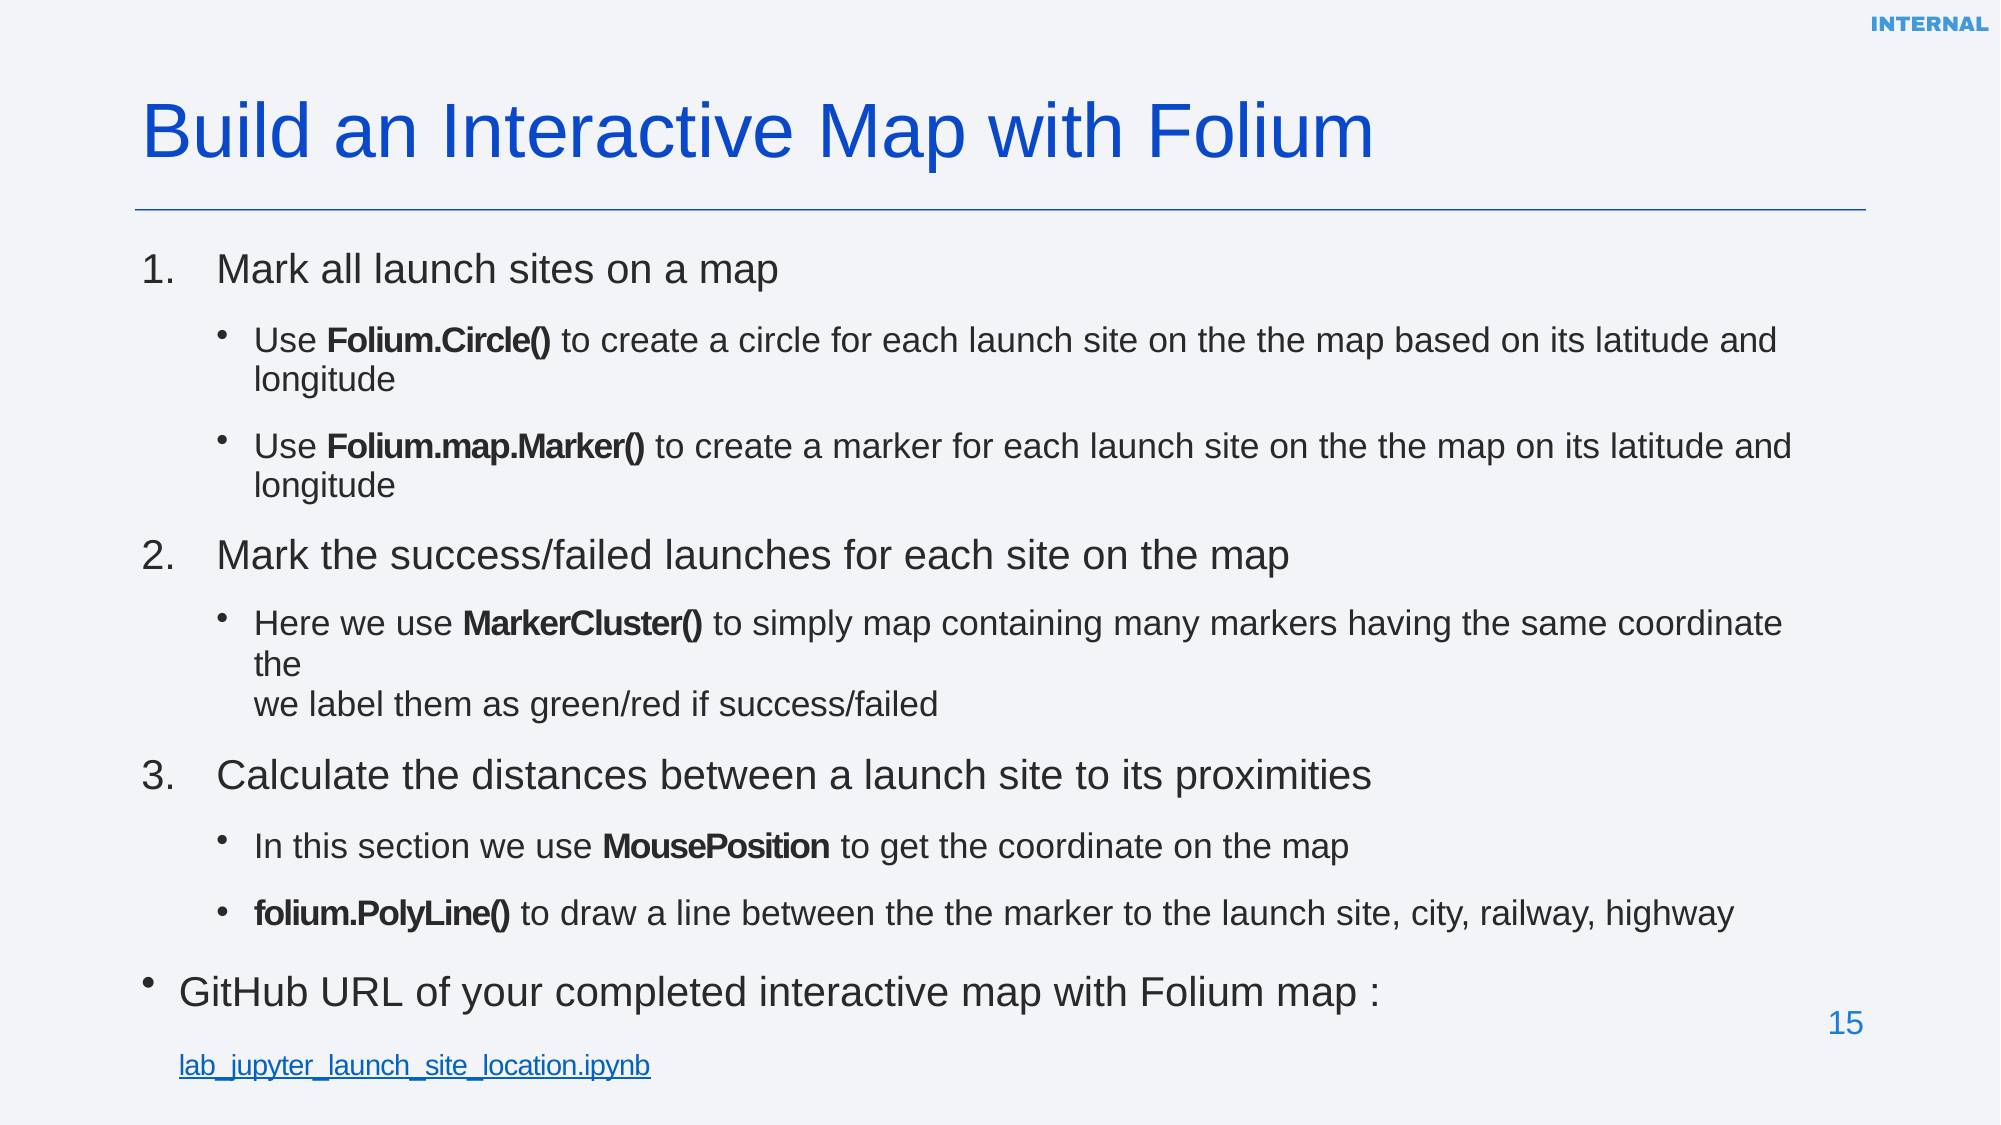

# Build an Interactive Map with Folium
Mark all launch sites on a map
Use Folium.Circle() to create a circle for each launch site on the the map based on its latitude and longitude
Use Folium.map.Marker() to create a marker for each launch site on the the map on its latitude and longitude
Mark the success/failed launches for each site on the map
Here we use MarkerCluster() to simply map containing many markers having the same coordinate the
we label them as green/red if success/failed
Calculate the distances between a launch site to its proximities
In this section we use MousePosition to get the coordinate on the map
folium.PolyLine() to draw a line between the the marker to the launch site, city, railway, highway
GitHub URL of your completed interactive map with Folium map : lab_jupyter_launch_site_location.ipynb
15